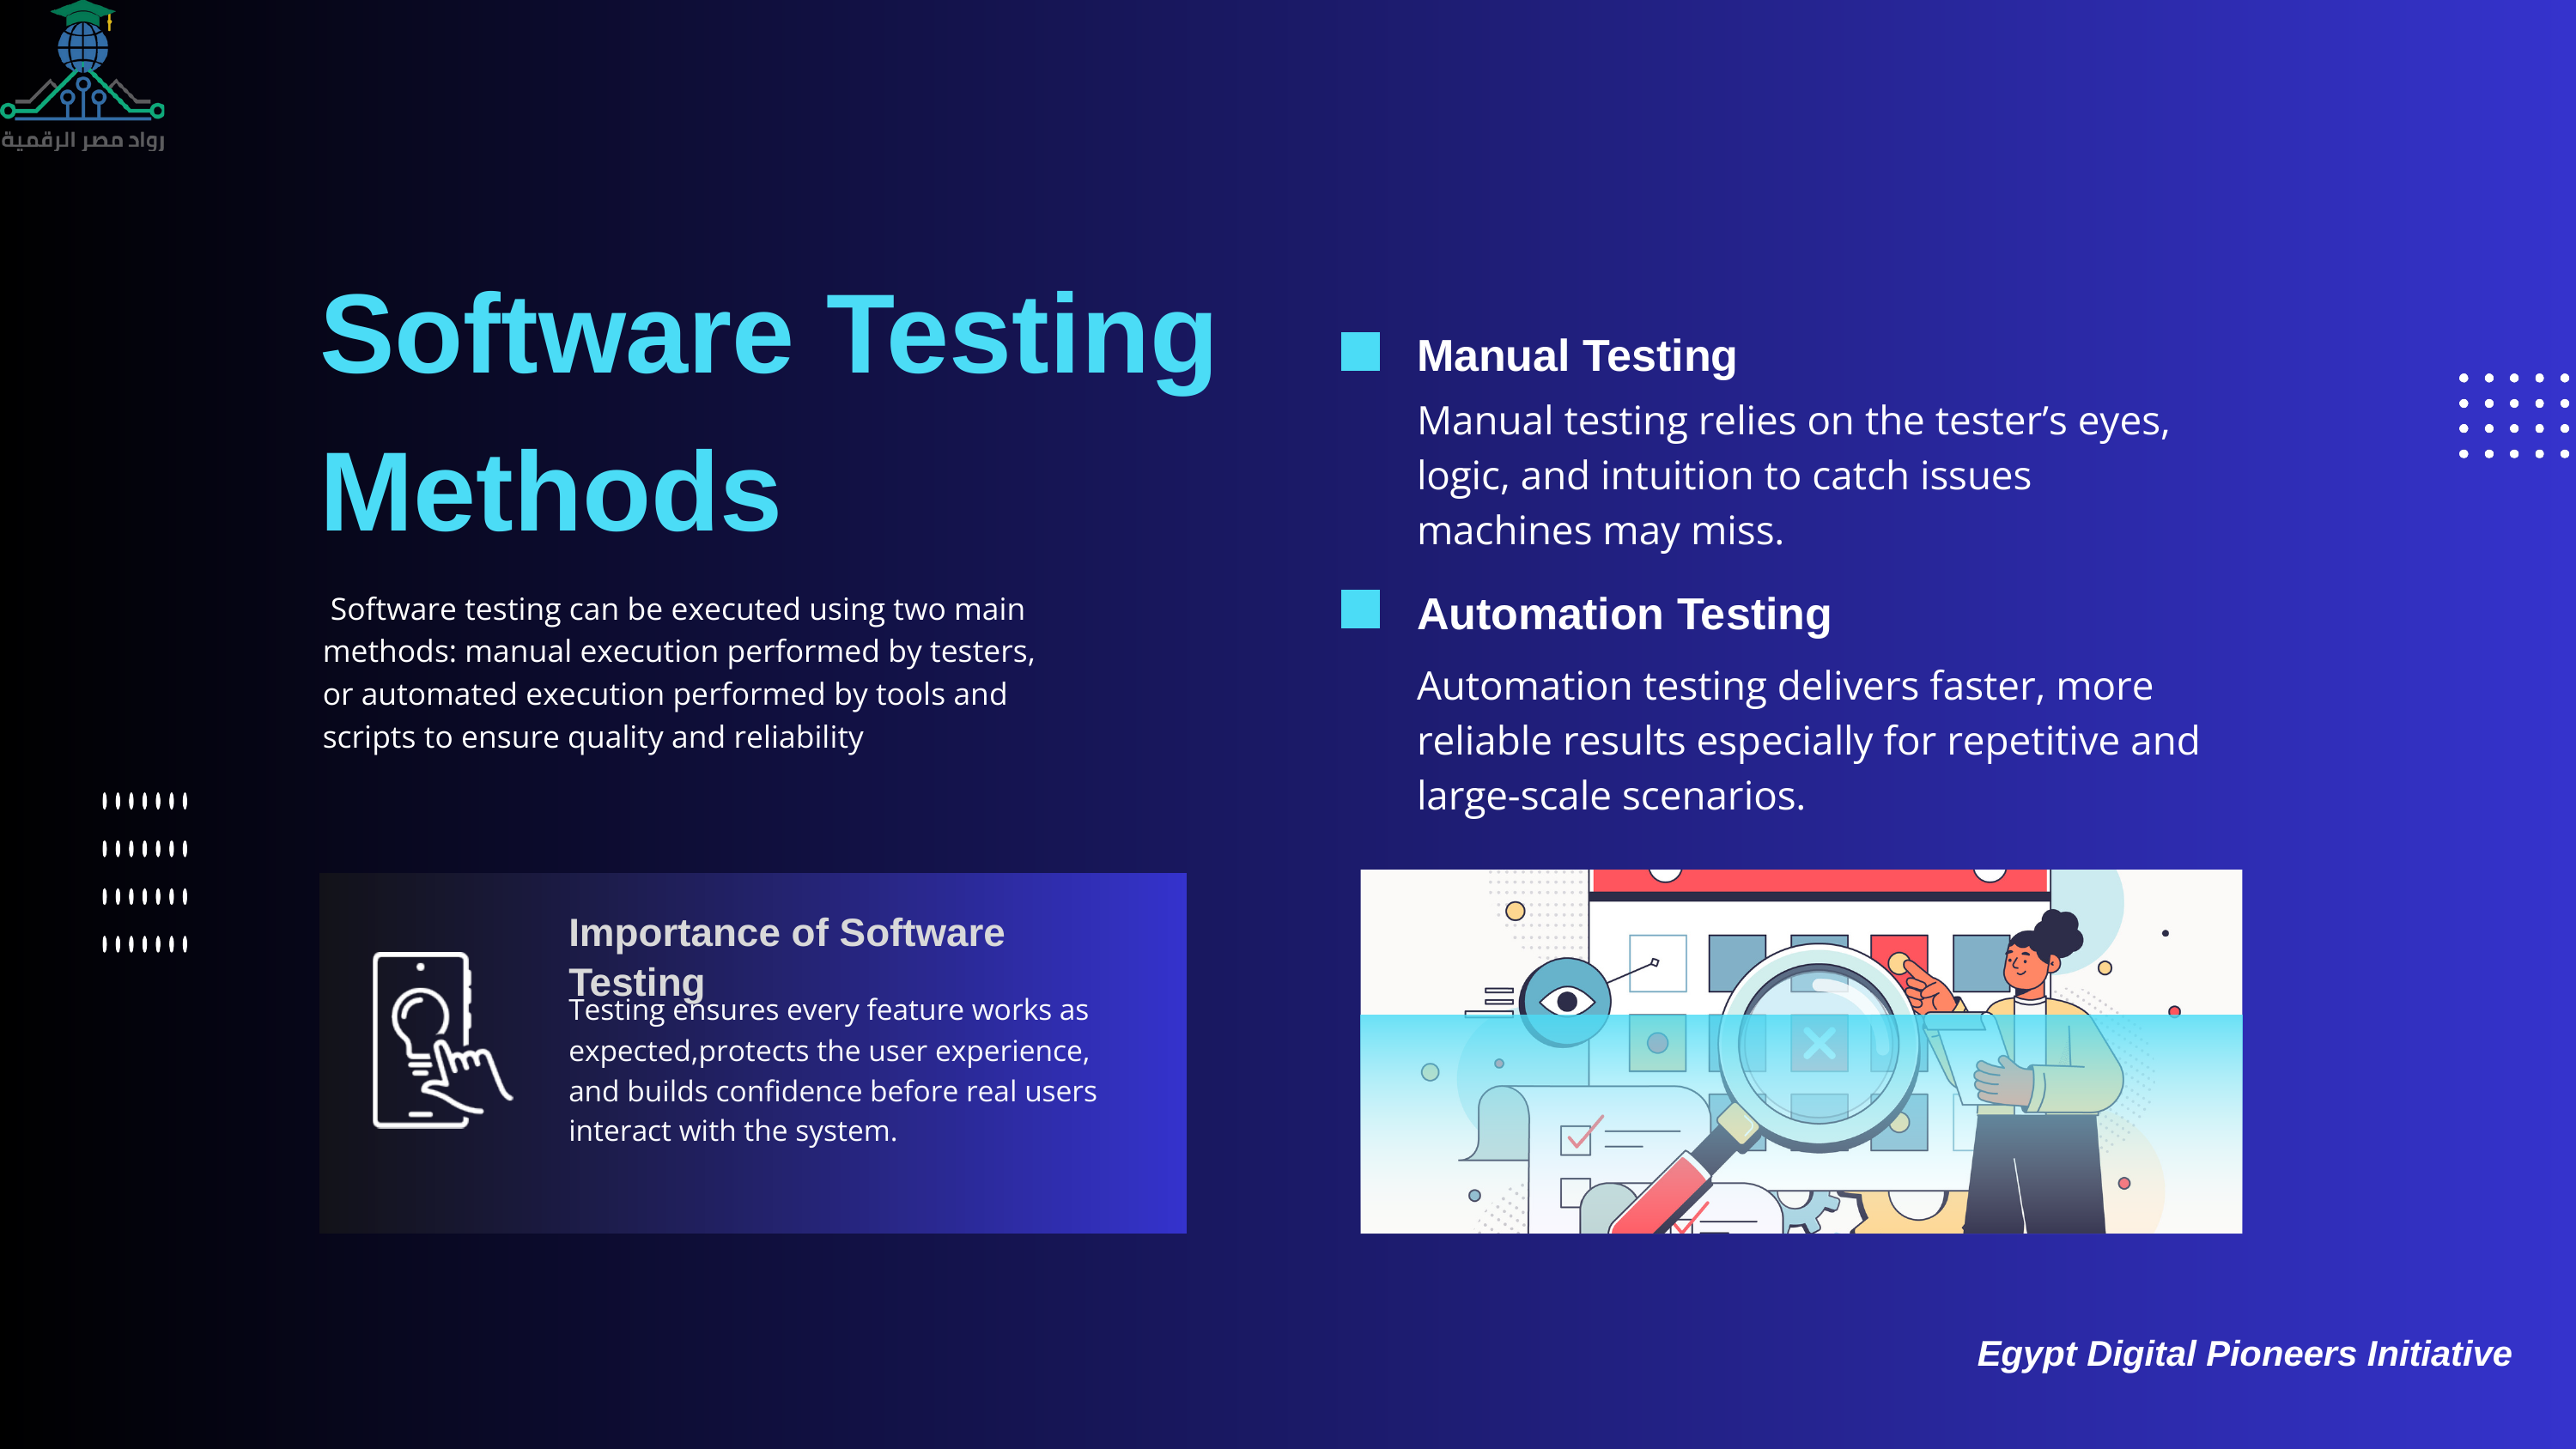

Software Testing Methods
Manual Testing

Manual testing relies on the tester’s eyes, logic, and intuition to catch issues machines may miss.

Automation Testing
 Software testing can be executed using two main methods: manual execution performed by testers, or automated execution performed by tools and scripts to ensure quality and reliability

Automation testing delivers faster, more reliable results especially for repetitive and large-scale scenarios.

Importance of Software Testing

Testing ensures every feature works as expected,protects the user experience, and builds confidence before real users interact with the system.

Egypt Digital Pioneers Initiative